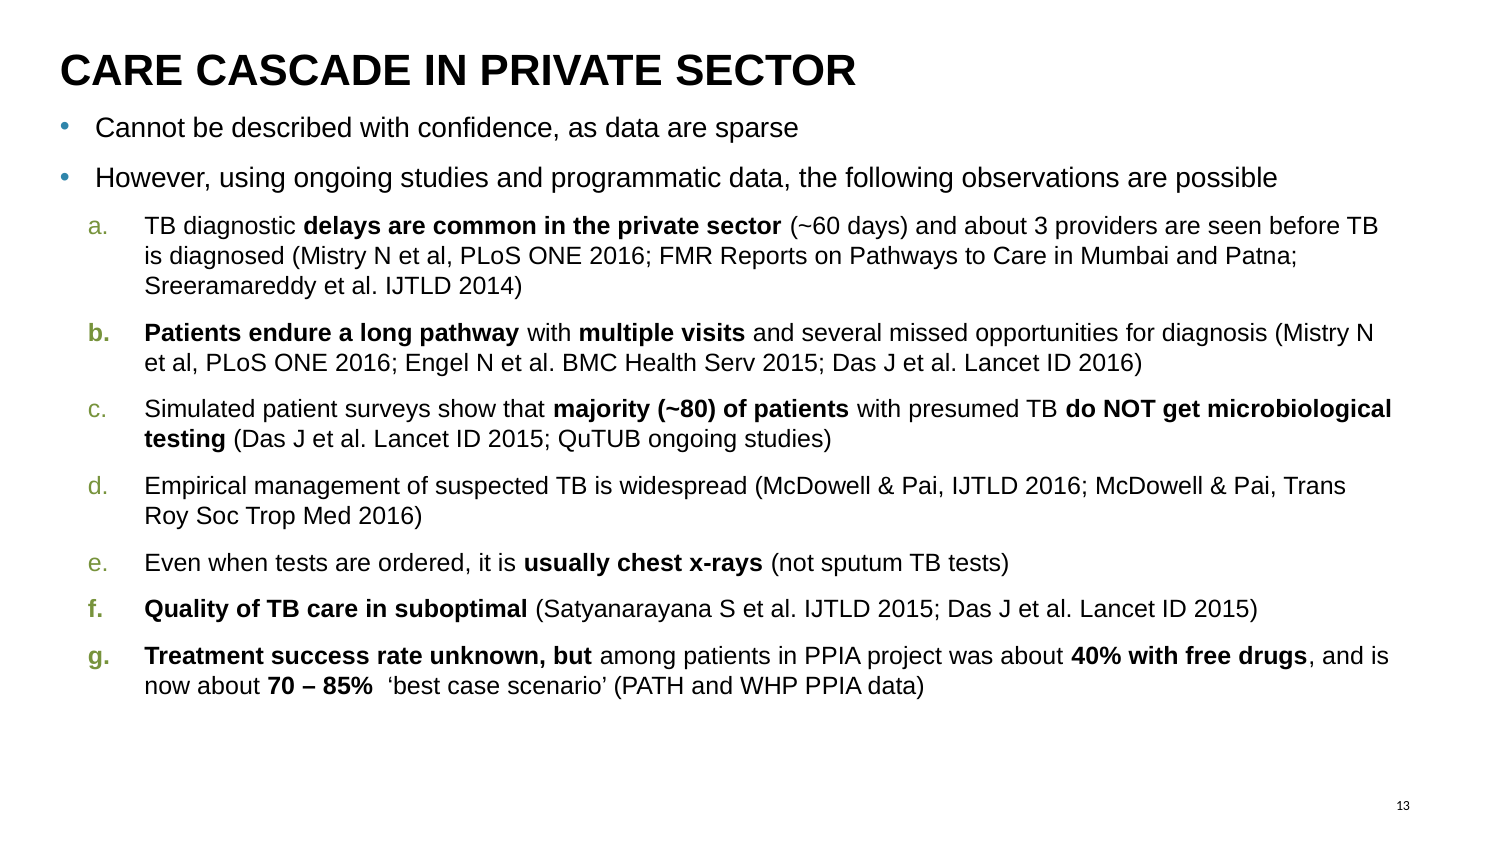

Care Cascade in Private Sector
Cannot be described with confidence, as data are sparse
However, using ongoing studies and programmatic data, the following observations are possible
TB diagnostic delays are common in the private sector (~60 days) and about 3 providers are seen before TB is diagnosed (Mistry N et al, PLoS ONE 2016; FMR Reports on Pathways to Care in Mumbai and Patna; Sreeramareddy et al. IJTLD 2014)
Patients endure a long pathway with multiple visits and several missed opportunities for diagnosis (Mistry N et al, PLoS ONE 2016; Engel N et al. BMC Health Serv 2015; Das J et al. Lancet ID 2016)
Simulated patient surveys show that majority (~80) of patients with presumed TB do NOT get microbiological testing (Das J et al. Lancet ID 2015; QuTUB ongoing studies)
Empirical management of suspected TB is widespread (McDowell & Pai, IJTLD 2016; McDowell & Pai, Trans Roy Soc Trop Med 2016)
Even when tests are ordered, it is usually chest x-rays (not sputum TB tests)
Quality of TB care in suboptimal (Satyanarayana S et al. IJTLD 2015; Das J et al. Lancet ID 2015)
Treatment success rate unknown, but among patients in PPIA project was about 40% with free drugs, and is now about 70 – 85%  ‘best case scenario’ (PATH and WHP PPIA data)
13